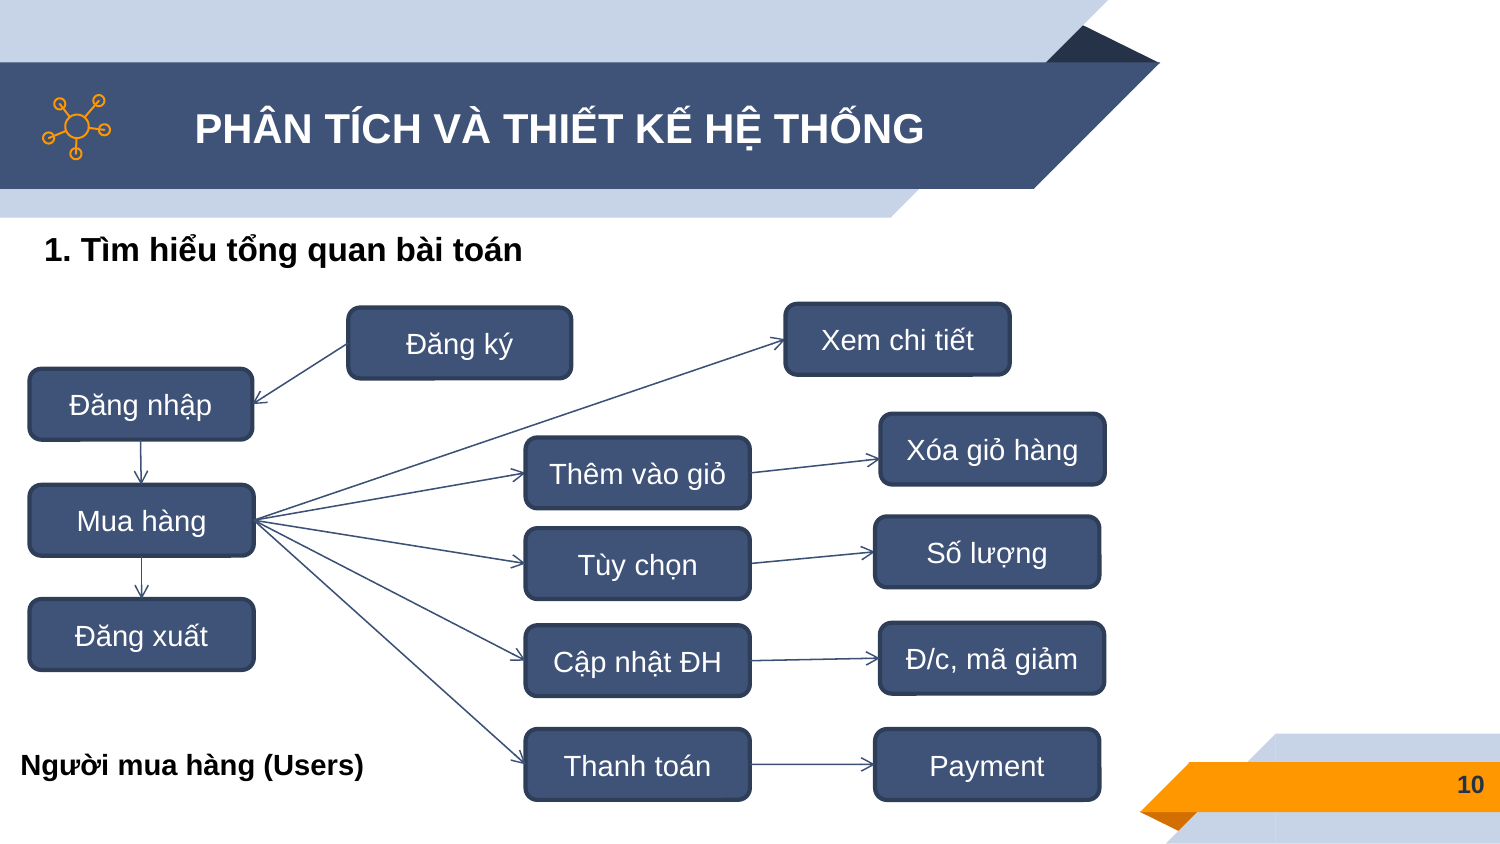

# PHÂN TÍCH VÀ THIẾT KẾ HỆ THỐNG

1. Tìm hiểu tổng quan bài toán
Xem chi tiết
Đăng ký
Đăng nhập
Xóa giỏ hàng
Thêm vào giỏ
Mua hàng
Số lượng
Tùy chọn
Đăng xuất
Đ/c, mã giảm
Cập nhật ĐH
Thanh toán
Payment
Người mua hàng (Users)
10